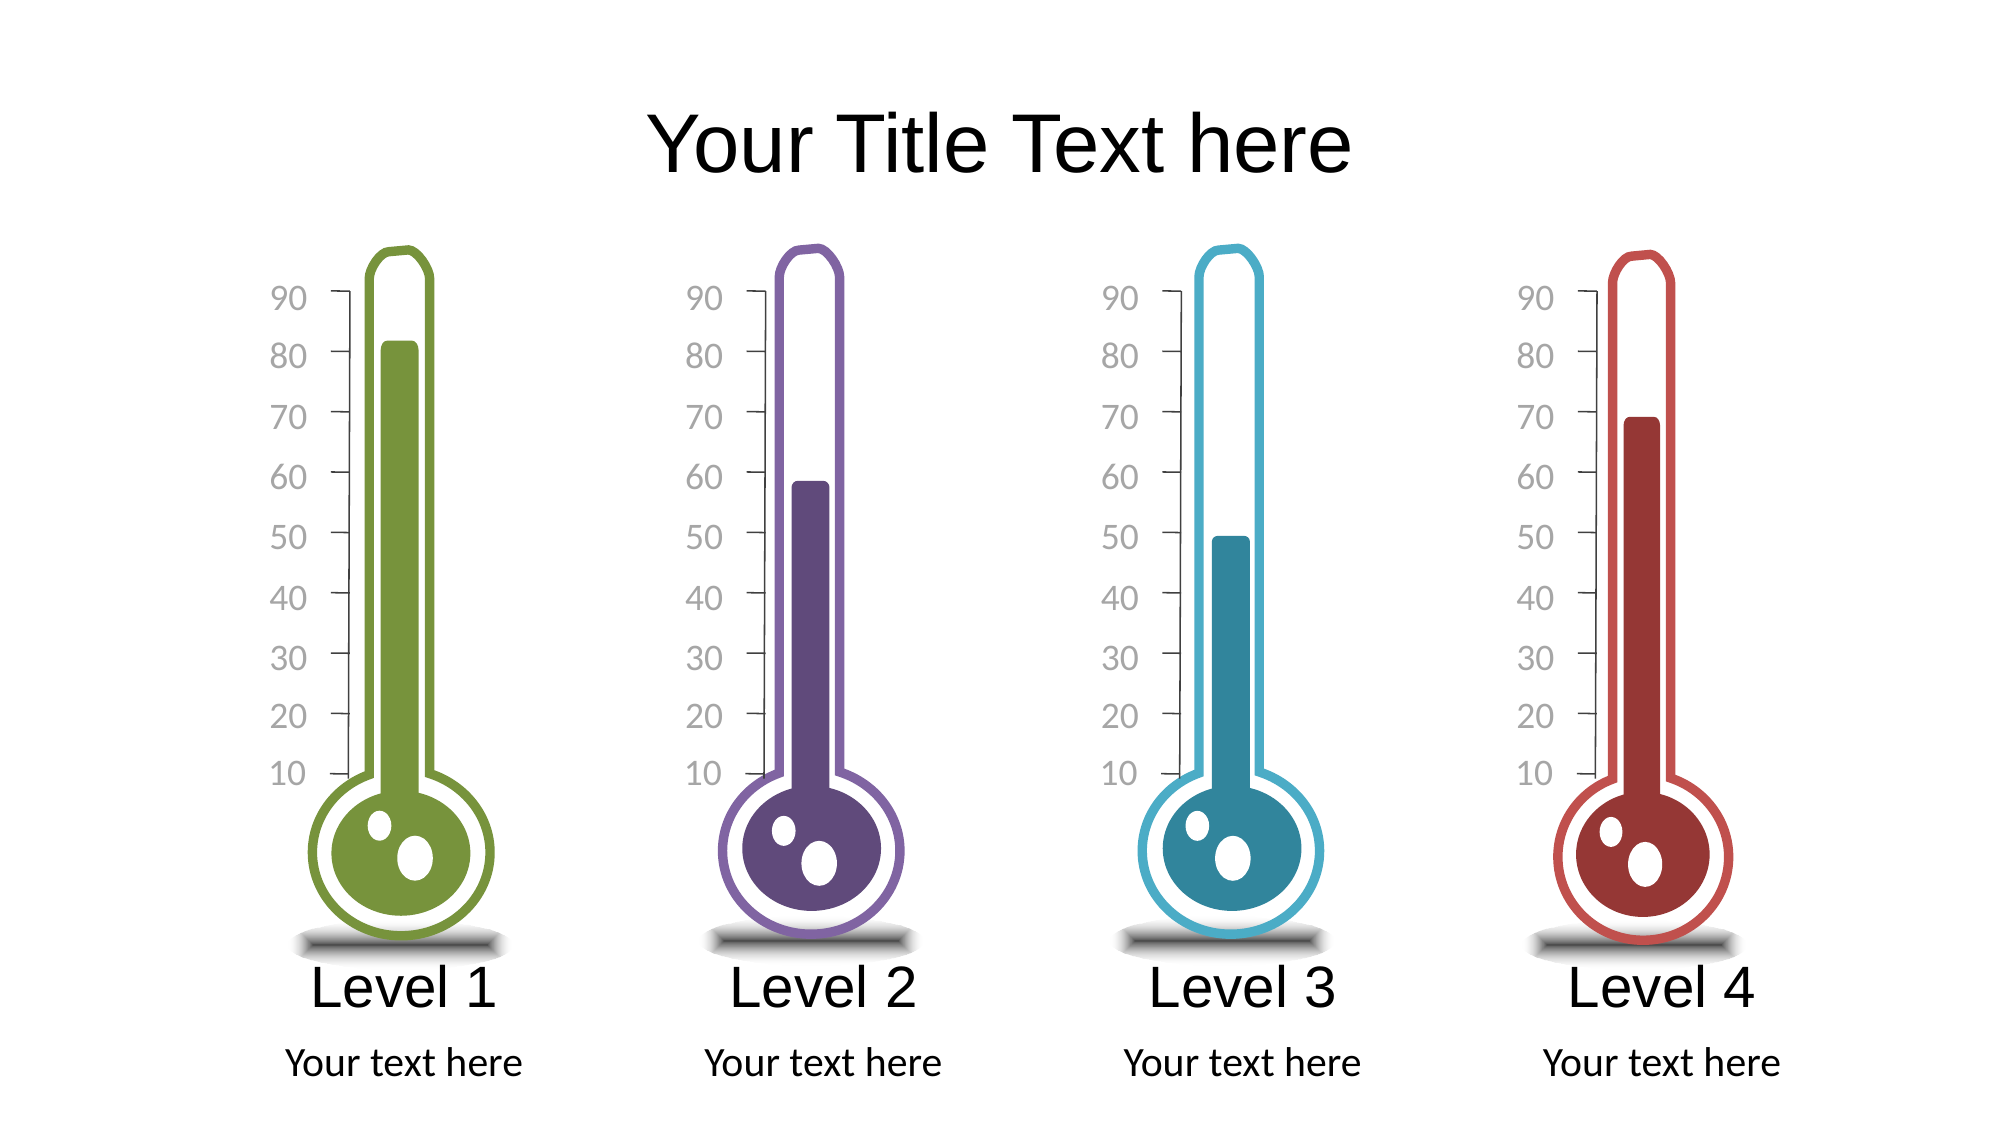

# Your Title Text here

90
80
70
60
50
40
30
20
10
90
80
70
60
50
40
30
20
10
90
80
70
60
50
40
30
20
10
90
80
70
60
50
40
30
20
10

Level 1
Your text here
Level 2
Your text here
Level 3
Your text here
Level 4
Your text here